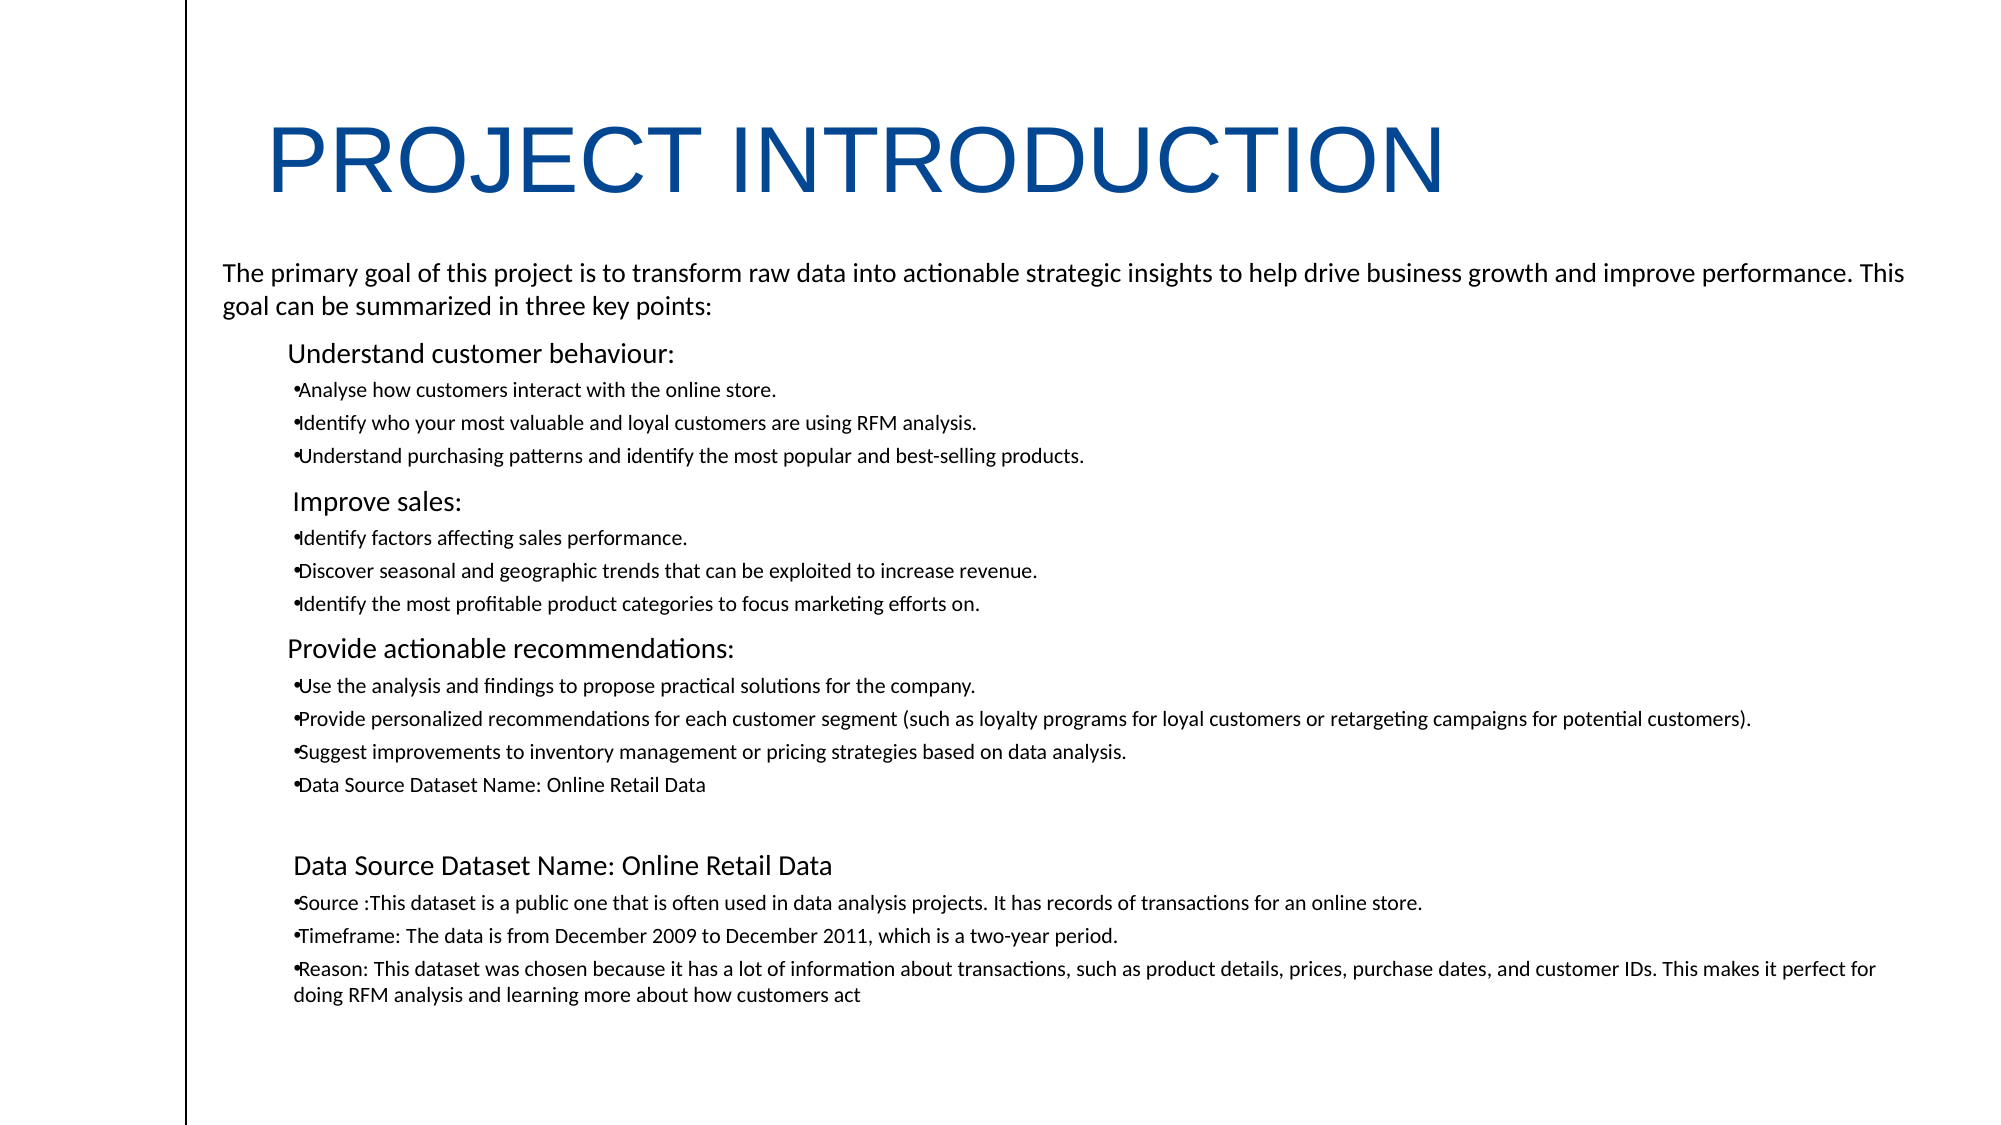

# Project introduction
The primary goal of this project is to transform raw data into actionable strategic insights to help drive business growth and improve performance. This goal can be summarized in three key points:
             Understand customer behaviour:
Analyse how customers interact with the online store.
Identify who your most valuable and loyal customers are using RFM analysis.
Understand purchasing patterns and identify the most popular and best-selling products.
              Improve sales:
Identify factors affecting sales performance.
Discover seasonal and geographic trends that can be exploited to increase revenue.
Identify the most profitable product categories to focus marketing efforts on.
             Provide actionable recommendations:
Use the analysis and findings to propose practical solutions for the company.
Provide personalized recommendations for each customer segment (such as loyalty programs for loyal customers or retargeting campaigns for potential customers).
Suggest improvements to inventory management or pricing strategies based on data analysis.
Data Source Dataset Name: Online Retail Data

Data Source Dataset Name: Online Retail Data
Source :This dataset is a public one that is often used in data analysis projects. It has records of transactions for an online store.
Timeframe: The data is from December 2009 to December 2011, which is a two-year period.
Reason: This dataset was chosen because it has a lot of information about transactions, such as product details, prices, purchase dates, and customer IDs. This makes it perfect for doing RFM analysis and learning more about how customers act